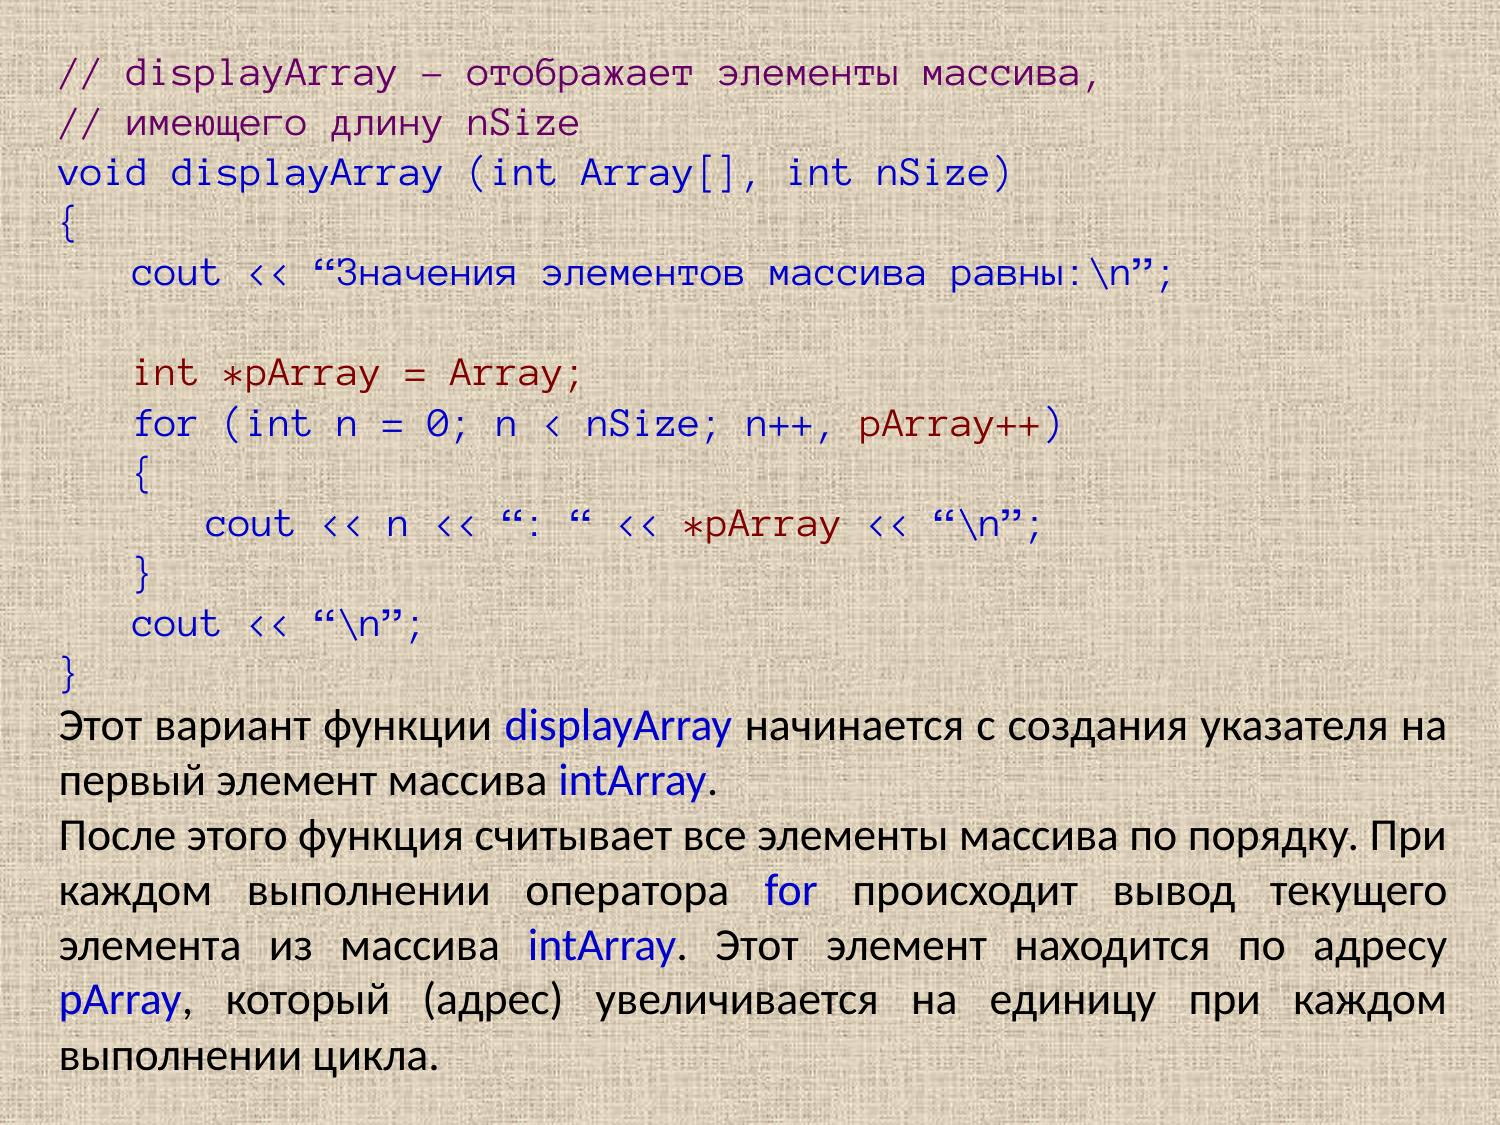

// displayArray – отображает элементы массива,
// имеющего длину nSize
void displayArray (int Array[], int nSize)
{
cout << “Значения элементов массива равны:\n”;

int *pArray = Array;
for (int n = 0; n < nSize; n++, pArray++)
{
cout << n << “: “ << *pArray << “\n”;
}
cout << “\n”;
}
Этот вариант функции displayArray начинается с создания указателя на первый элемент массива intArray.
После этого функция считывает все элементы массива по порядку. При каждом выполнении оператора for происходит вывод текущего элемента из массива intArray. Этот элемент находится по адресу pArray, который (адрес) увеличивается на единицу при каждом выполнении цикла.